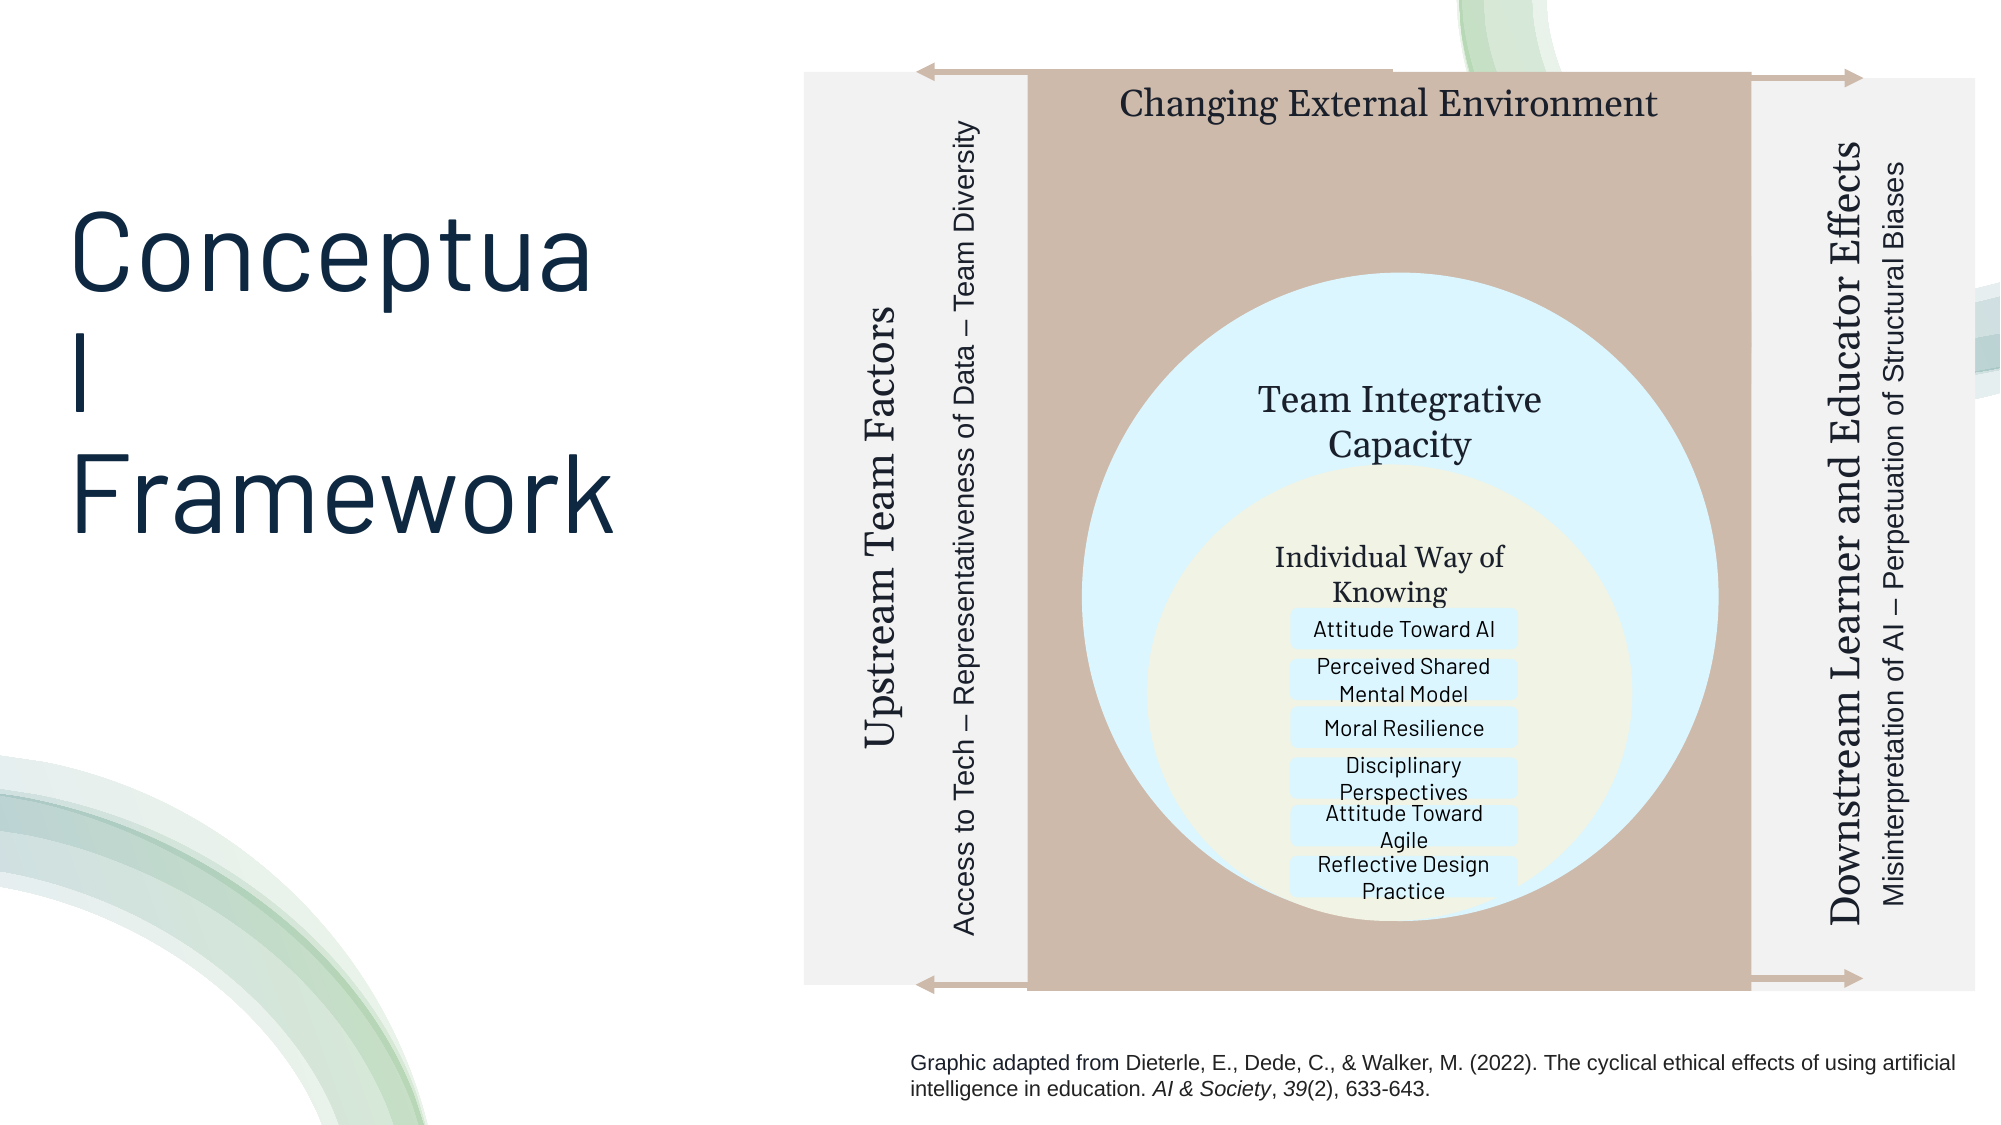

# Conceptual Framework
Changing External Environment
Team Integrative Capacity

Upstream Team Factors

Access to Tech – Representativeness of Data – Team Diversity
Downstream Learner and Educator Effects
Misinterpretation of AI – Perpetuation of Structural Biases
Individual Way of Knowing
Attitude Toward AI
Perceived Shared Mental Model
Moral Resilience
Disciplinary Perspectives
Attitude Toward Agile
Reflective Design Practice

Graphic adapted from Dieterle, E., Dede, C., & Walker, M. (2022). The cyclical ethical effects of using artificial intelligence in education. AI & Society, 39(2), 633-643.